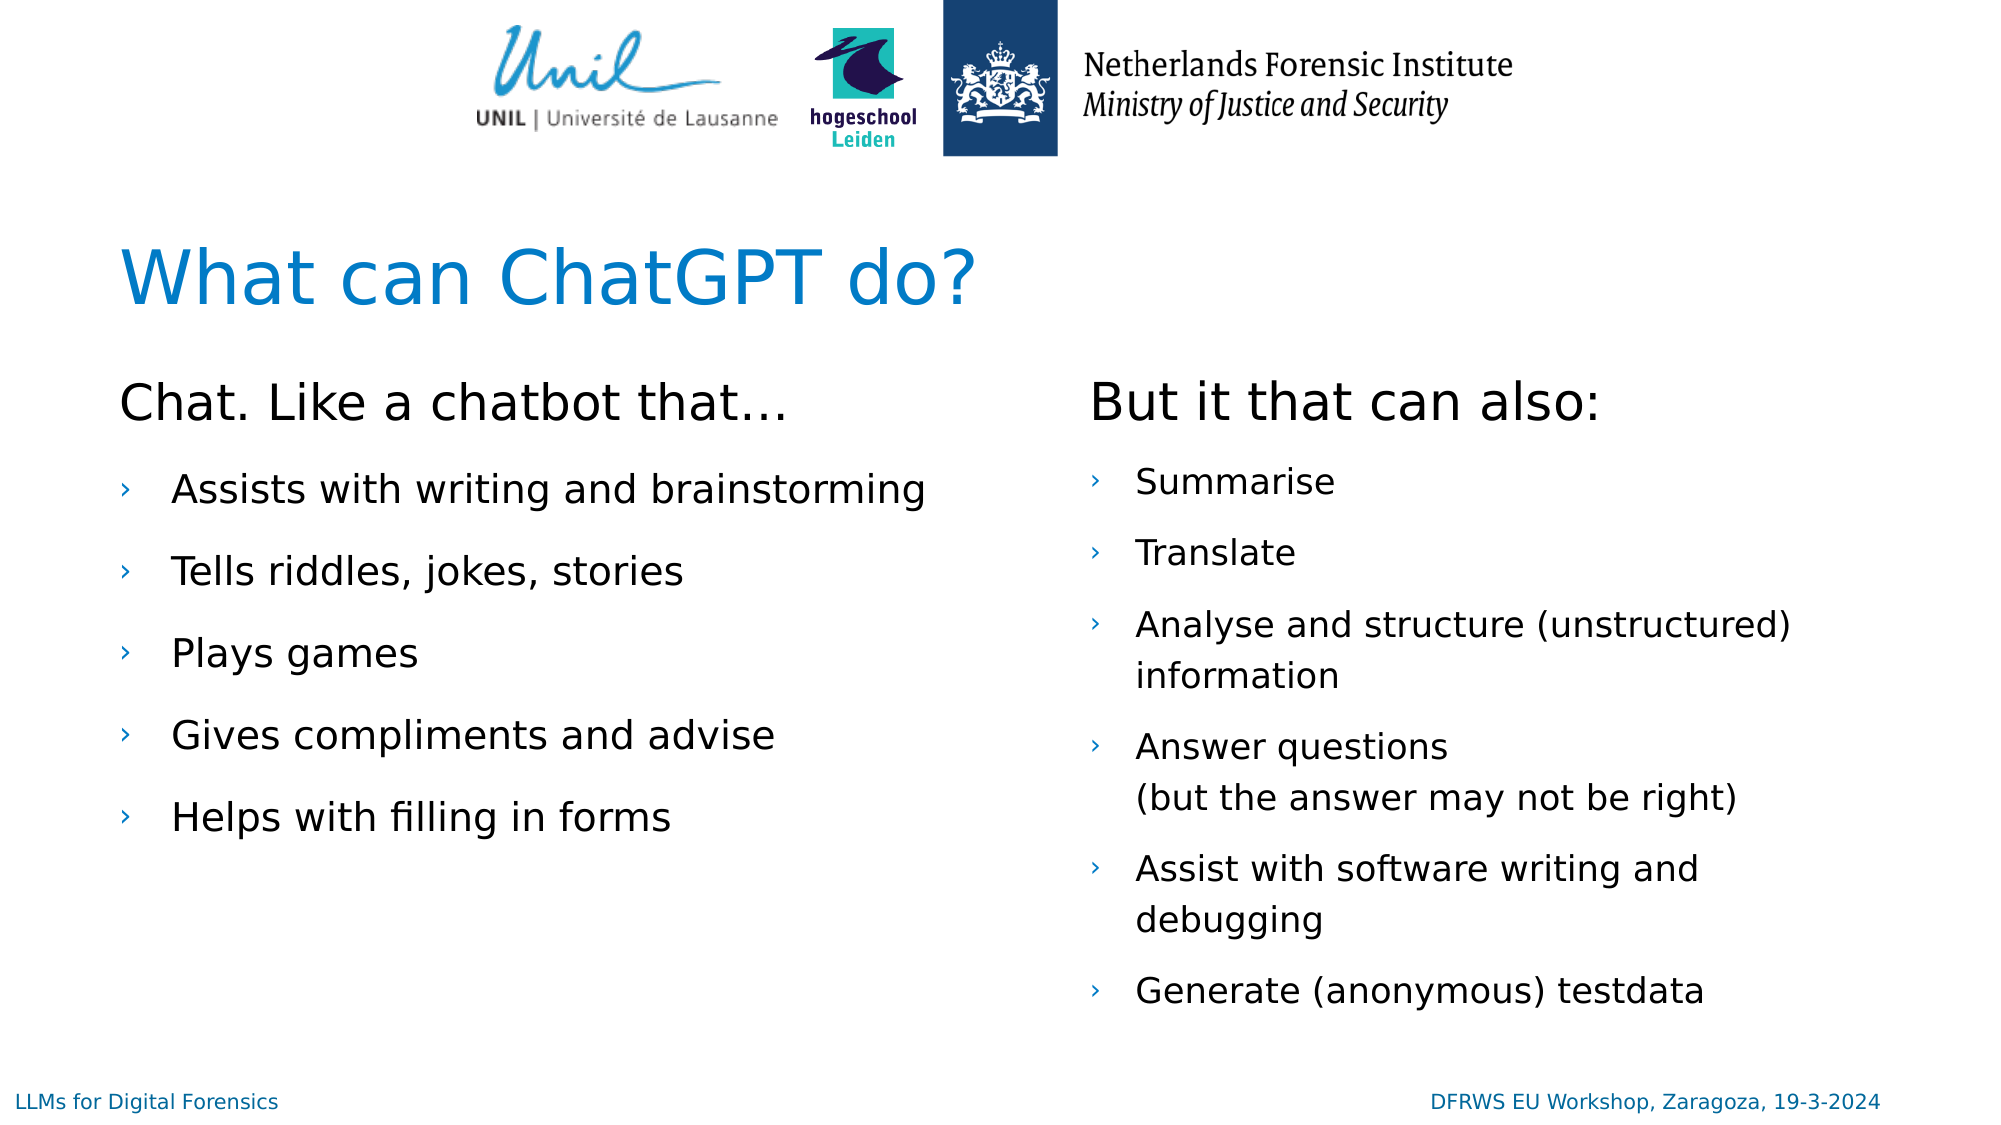

# What can ChatGPT do?
But it that can also:
Summarise
Translate
Analyse and structure (unstructured) information
Answer questions
(but the answer may not be right)
Assist with software writing and debugging
Generate (anonymous) testdata

Chat. Like a chatbot that…
Assists with writing and brainstorming
Tells riddles, jokes, stories
Plays games
Gives compliments and advise
Helps with filling in forms
LLMs for Digital Forensics
DFRWS EU Workshop, Zaragoza, 19-3-2024